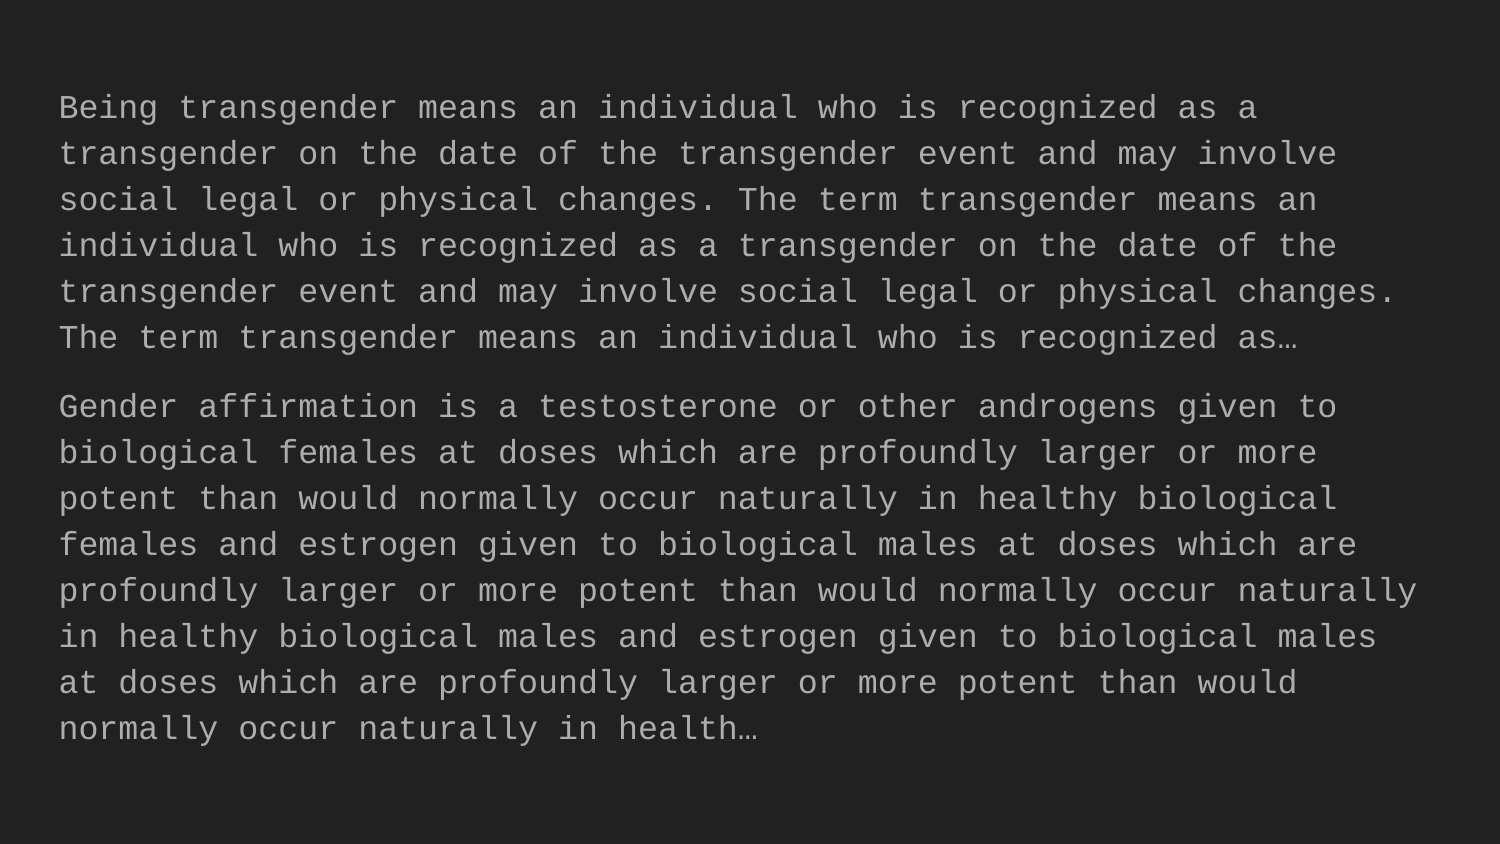

Being transgender means an individual who is recognized as a transgender on the date of the transgender event and may involve social legal or physical changes. The term transgender means an individual who is recognized as a transgender on the date of the transgender event and may involve social legal or physical changes. The term transgender means an individual who is recognized as…
Gender affirmation is a testosterone or other androgens given to biological females at doses which are profoundly larger or more potent than would normally occur naturally in healthy biological females and estrogen given to biological males at doses which are profoundly larger or more potent than would normally occur naturally in healthy biological males and estrogen given to biological males at doses which are profoundly larger or more potent than would normally occur naturally in health…